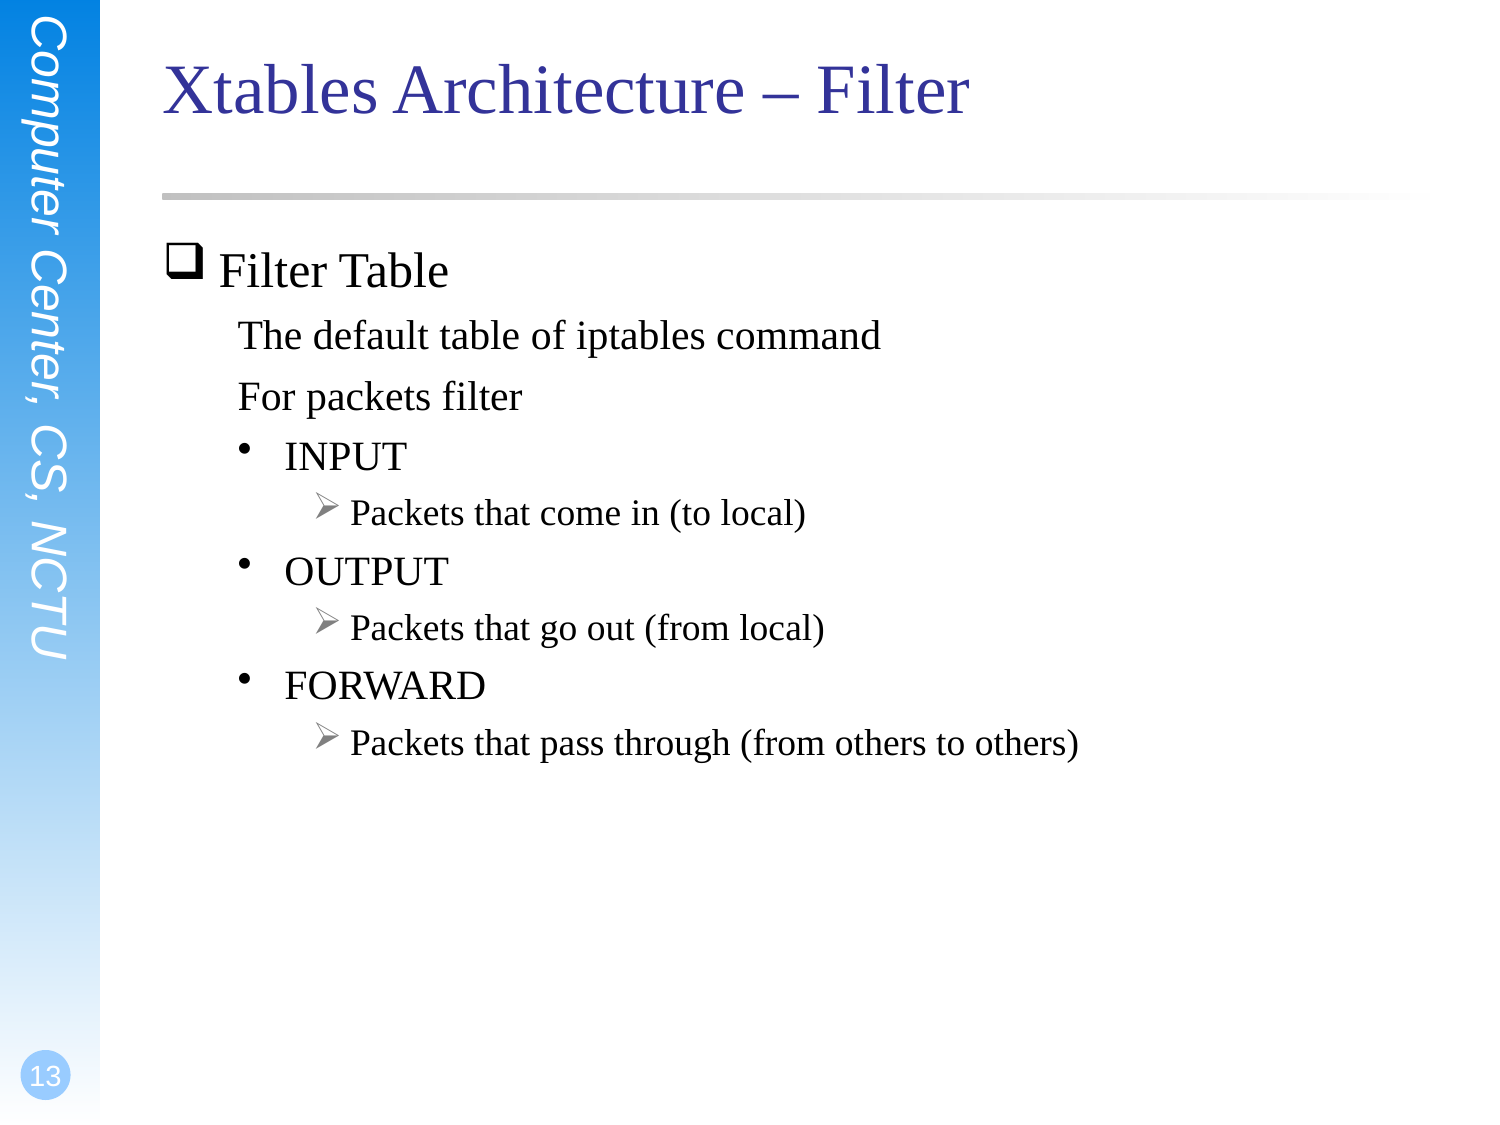

# Xtables Architecture – Filter
Filter Table
The default table of iptables command
For packets filter
INPUT
Packets that come in (to local)
OUTPUT
Packets that go out (from local)
FORWARD
Packets that pass through (from others to others)